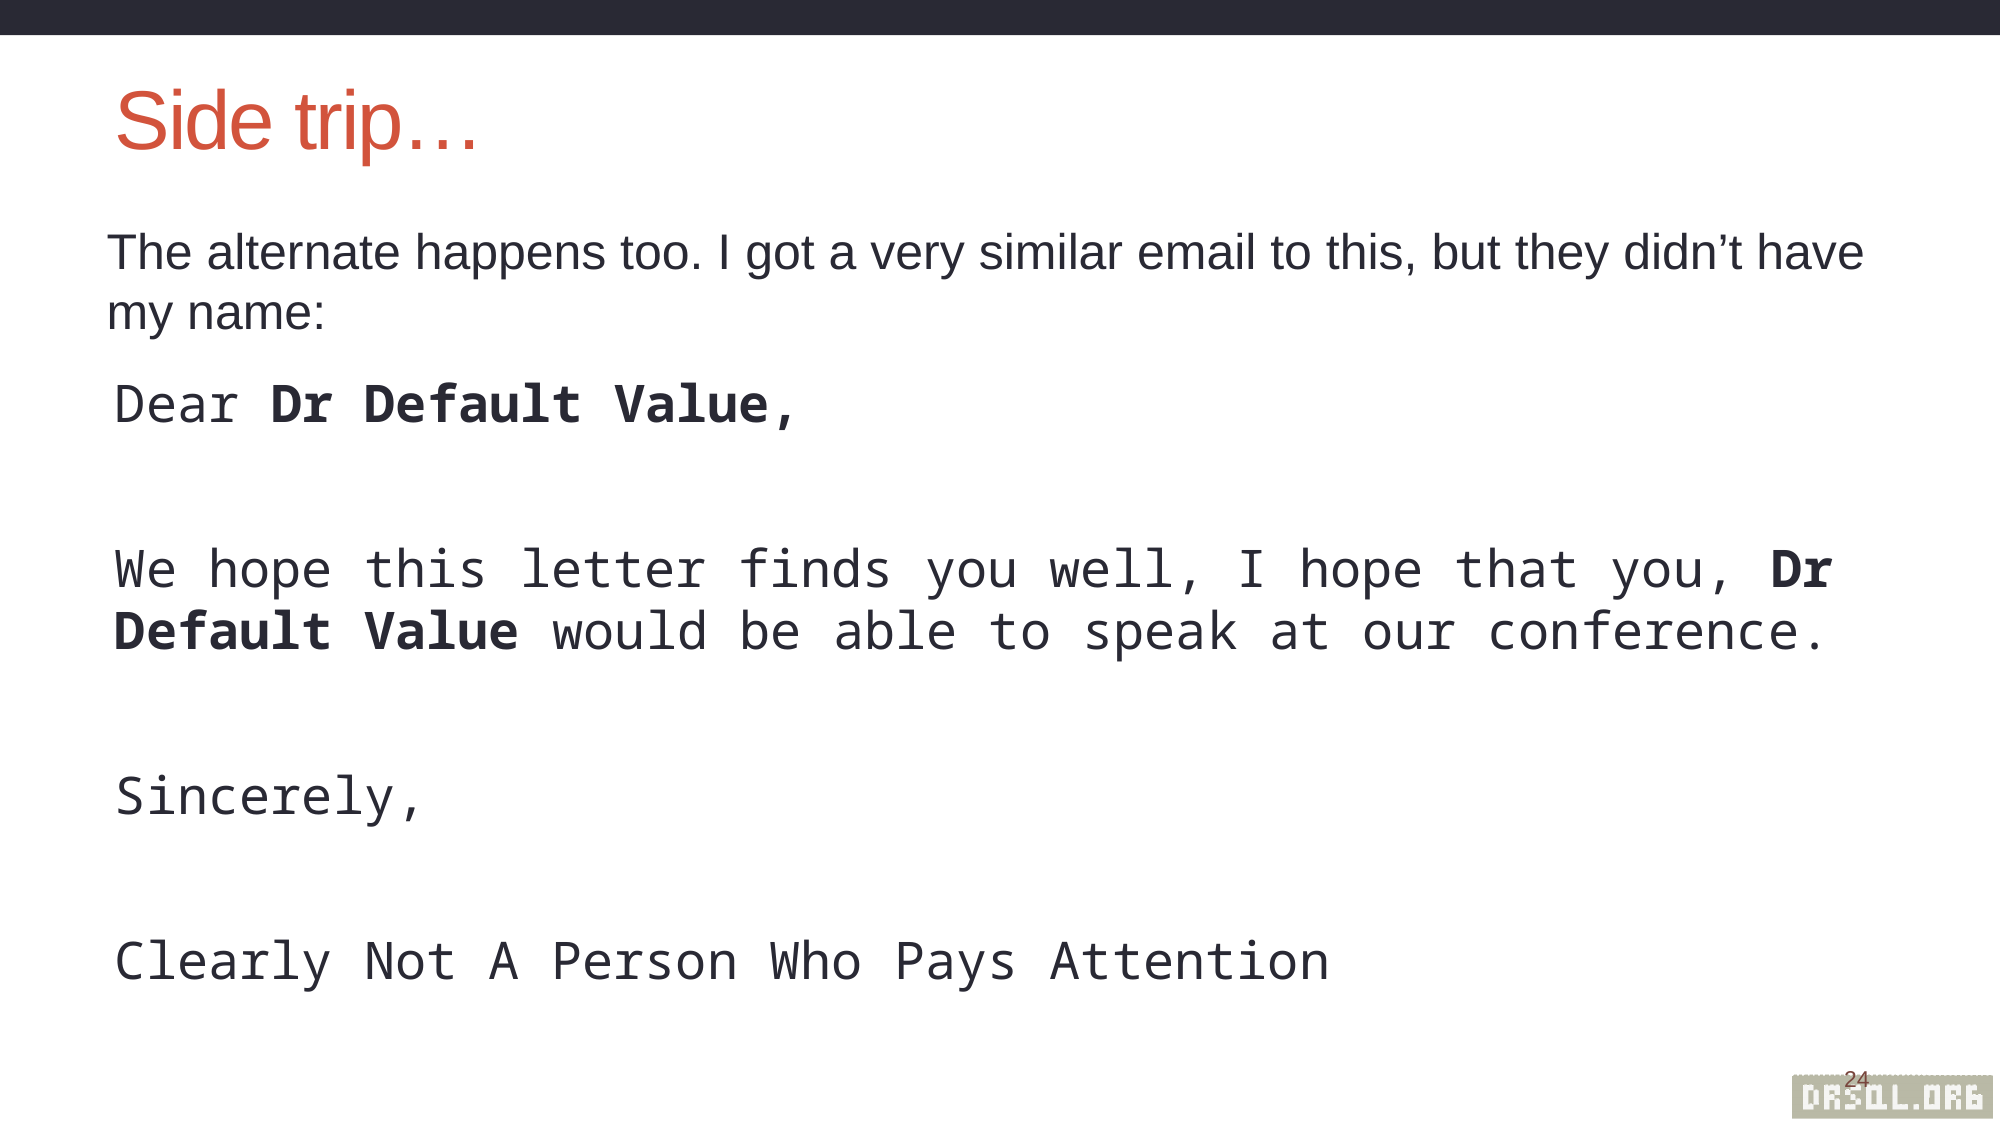

# Side trip…
The alternate happens too. I got a very similar email to this, but they didn’t have my name:
Dear Dr Default Value,

We hope this letter finds you well, I hope that you, Dr Default Value would be able to speak at our conference.

Sincerely,

Clearly Not A Person Who Pays Attention